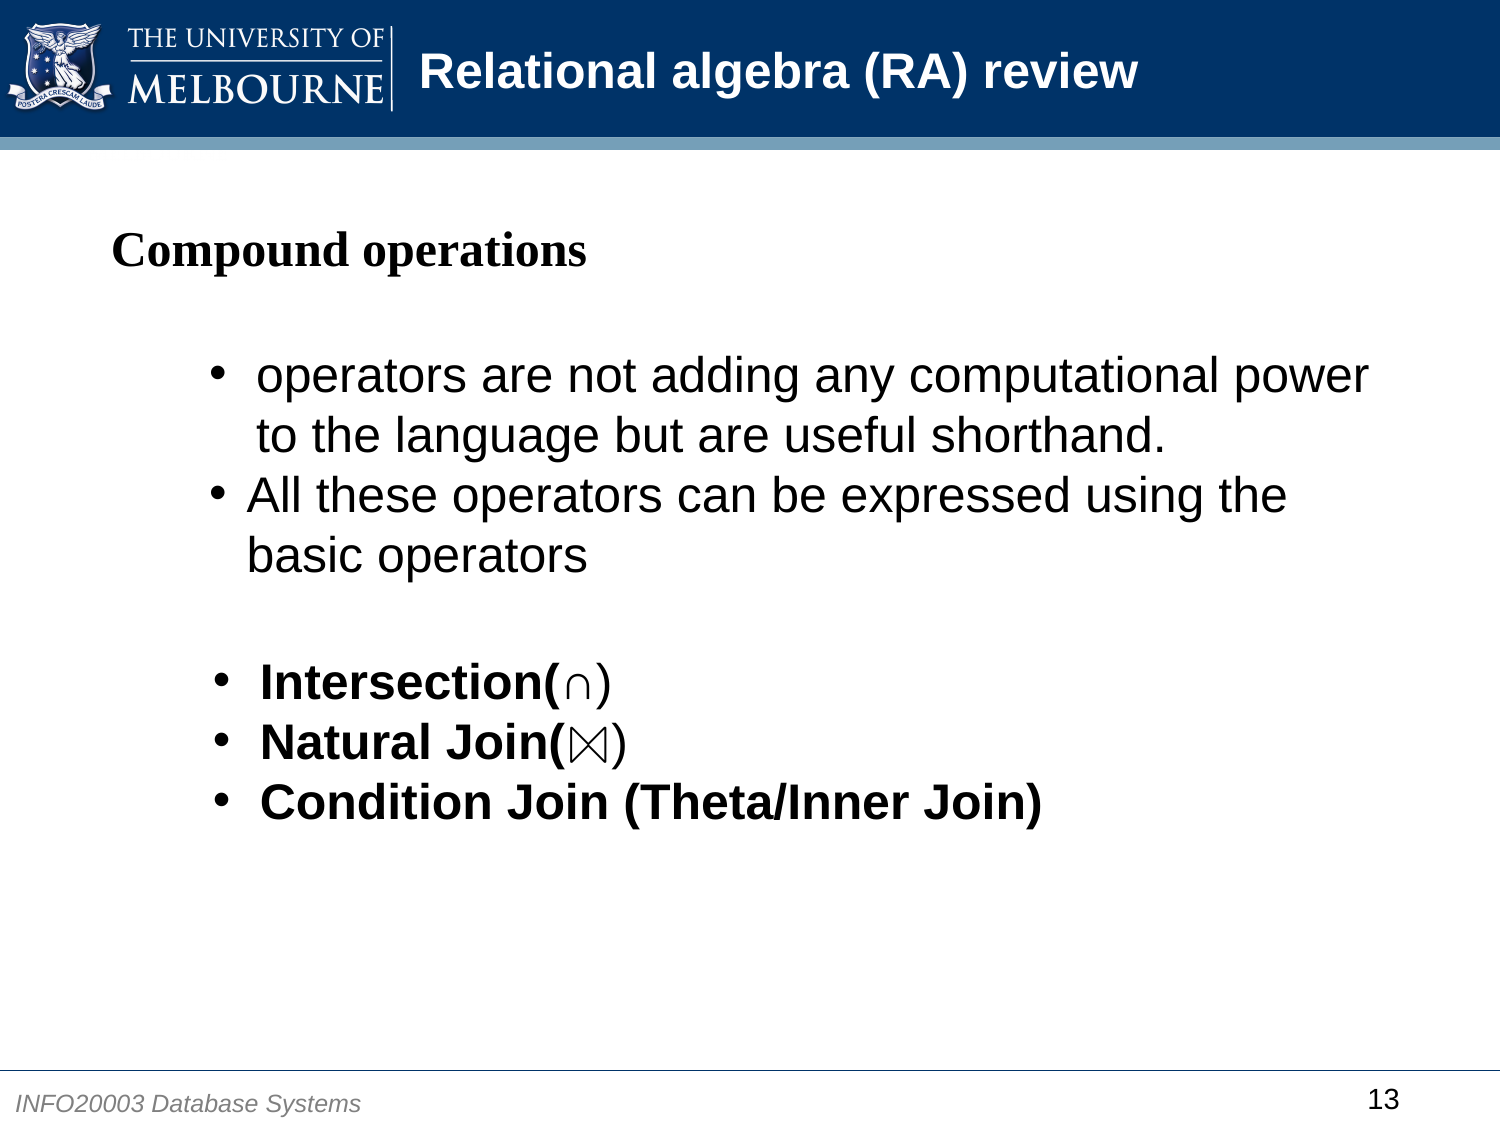

# Relational algebra (RA) review
Compound operations
operators are not adding any computational power to the language but are useful shorthand.
All these operators can be expressed using the basic operators
Intersection(∩)
Natural Join(⨝)
Condition Join (Theta/Inner Join)